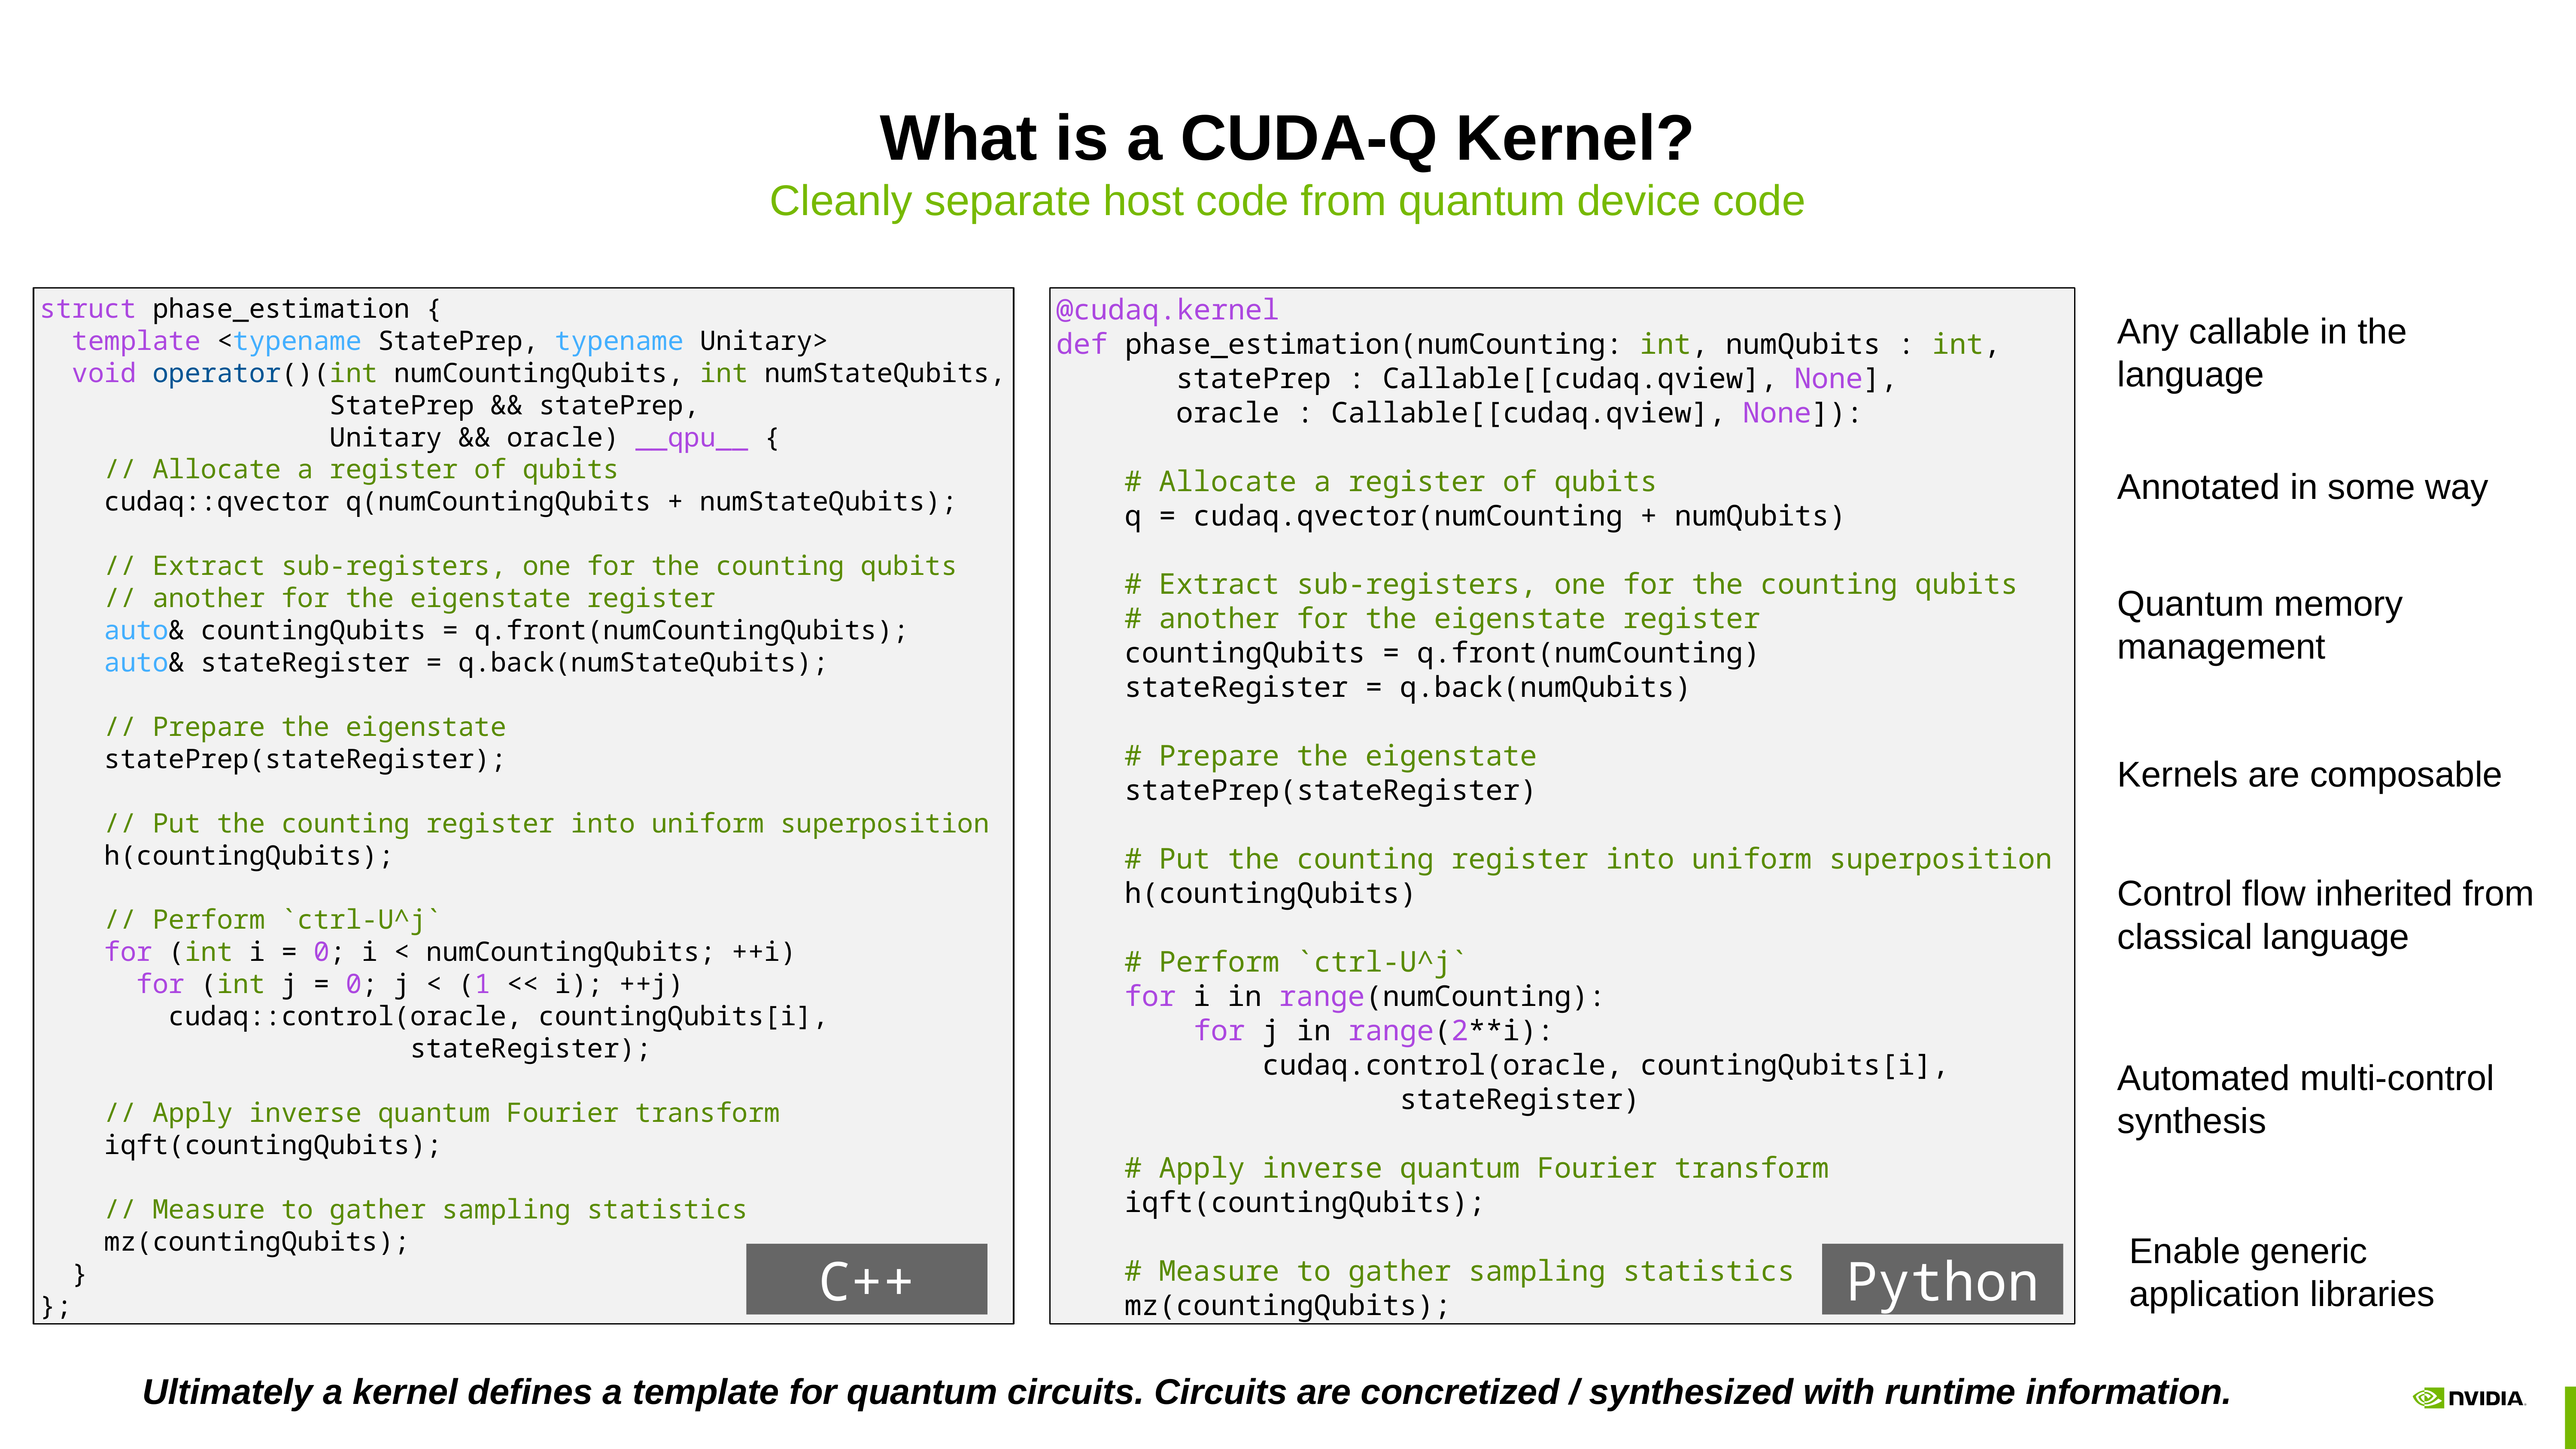

# What is a CUDA-Q Kernel?
Cleanly separate host code from quantum device code
struct phase_estimation {
  template <typename StatePrep, typename Unitary>
  void operator()(int numCountingQubits, int numStateQubits,
                  StatePrep && statePrep,
                  Unitary && oracle) __qpu__ {
    // Allocate a register of qubits
    cudaq::qvector q(numCountingQubits + numStateQubits);

    // Extract sub-registers, one for the counting qubits
    // another for the eigenstate register
    auto& countingQubits = q.front(numCountingQubits);
    auto& stateRegister = q.back(numStateQubits);

    // Prepare the eigenstate
    statePrep(stateRegister);

    // Put the counting register into uniform superposition
    h(countingQubits);

    // Perform `ctrl-U^j`
    for (int i = 0; i < numCountingQubits; ++i)
      for (int j = 0; j < (1 << i); ++j)
        cudaq::control(oracle, countingQubits[i],
                       stateRegister);

    // Apply inverse quantum Fourier transform
    iqft(countingQubits);

    // Measure to gather sampling statistics
    mz(countingQubits);
  }
};
@cudaq.kernel
def phase_estimation(numCounting: int, numQubits : int,
       statePrep : Callable[[cudaq.qview], None],
       oracle : Callable[[cudaq.qview], None]):

    # Allocate a register of qubits
    q = cudaq.qvector(numCounting + numQubits)

    # Extract sub-registers, one for the counting qubits
    # another for the eigenstate register
    countingQubits = q.front(numCounting)
    stateRegister = q.back(numQubits)

    # Prepare the eigenstate
    statePrep(stateRegister)

    # Put the counting register into uniform superposition
    h(countingQubits)

    # Perform `ctrl-U^j`
    for i in range(numCounting):
        for j in range(2**i):
            cudaq.control(oracle, countingQubits[i],
                    stateRegister)

    # Apply inverse quantum Fourier transform
    iqft(countingQubits);

    # Measure to gather sampling statistics
    mz(countingQubits);
Any callable in the language
Annotated in some way
Quantum memory management
Kernels are composable
Control flow inherited from classical language
Automated multi-control synthesis
Enable generic application libraries
C++
Python
Ultimately a kernel defines a template for quantum circuits. Circuits are concretized / synthesized with runtime information.